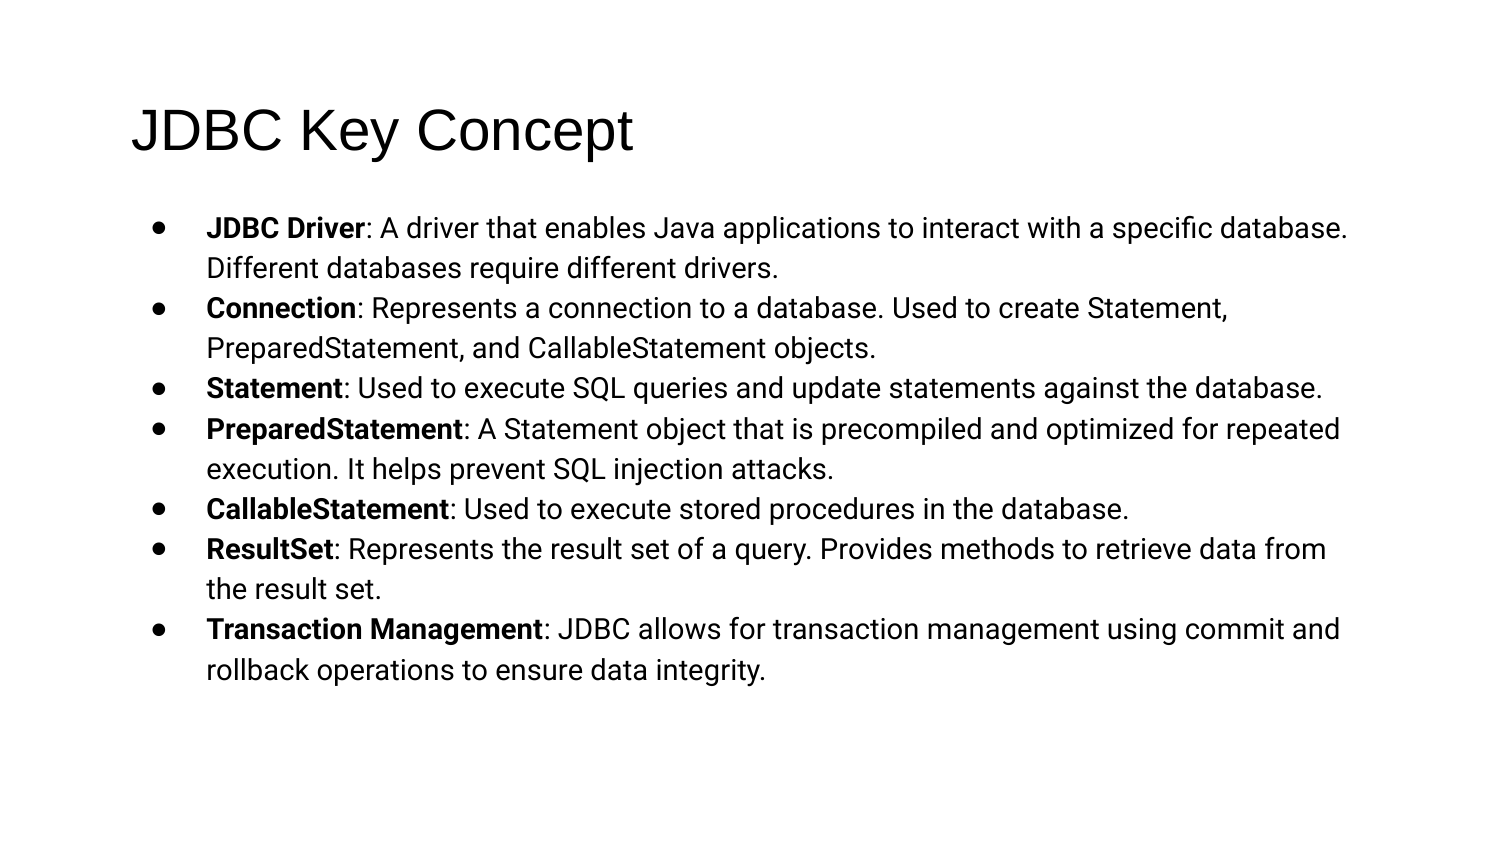

# JDBC Key Concept
JDBC Driver: A driver that enables Java applications to interact with a specific database. Different databases require different drivers.
Connection: Represents a connection to a database. Used to create Statement, PreparedStatement, and CallableStatement objects.
Statement: Used to execute SQL queries and update statements against the database.
PreparedStatement: A Statement object that is precompiled and optimized for repeated execution. It helps prevent SQL injection attacks.
CallableStatement: Used to execute stored procedures in the database.
ResultSet: Represents the result set of a query. Provides methods to retrieve data from the result set.
Transaction Management: JDBC allows for transaction management using commit and rollback operations to ensure data integrity.